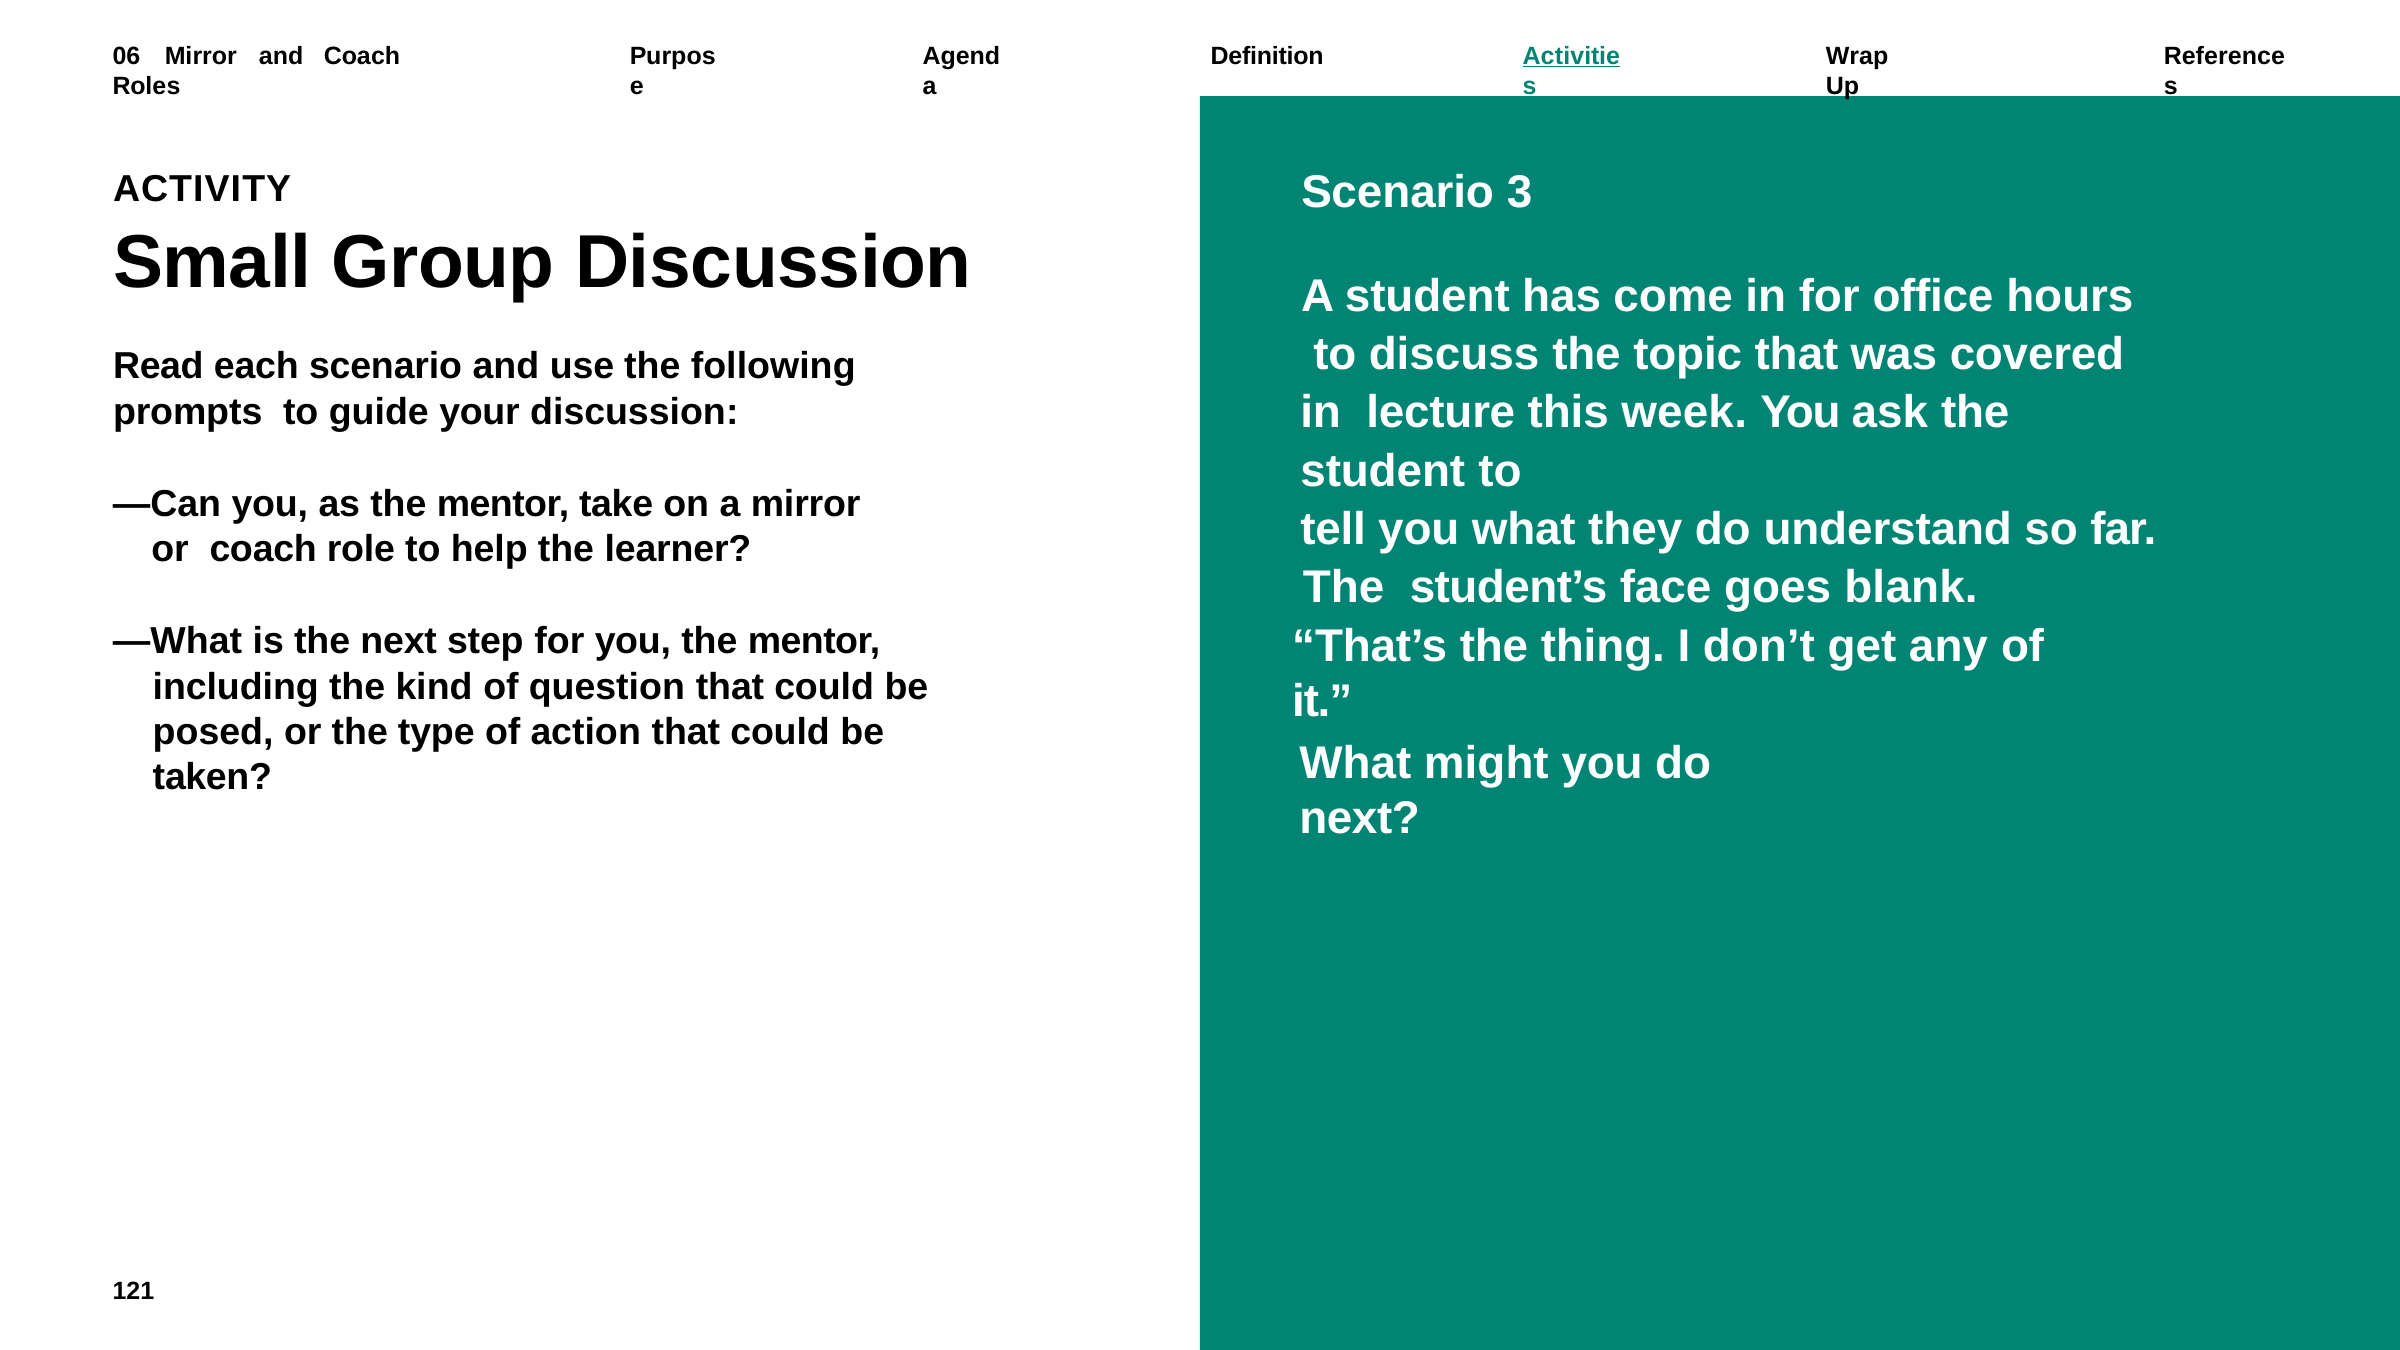

06	Mirror	and	Coach	Roles
Purpose
Agenda
Definition
Activities
Wrap	Up
References

Scenario 3
A student has come in for office hours  to discuss the topic that was covered in  lecture this week. You ask the student to
tell you what they do understand so far. The  student’s face goes blank.
ACTIVITY
Small Group Discussion
Read each scenario and use the following prompts  to guide your discussion:
—Can you, as the mentor, take on a mirror or  coach role to help the learner?
“That’s the thing. I don’t get any of it.”
—What is the next step for you, the mentor,  including the kind of question that could be  posed, or the type of action that could be taken?
What might you do next?
121